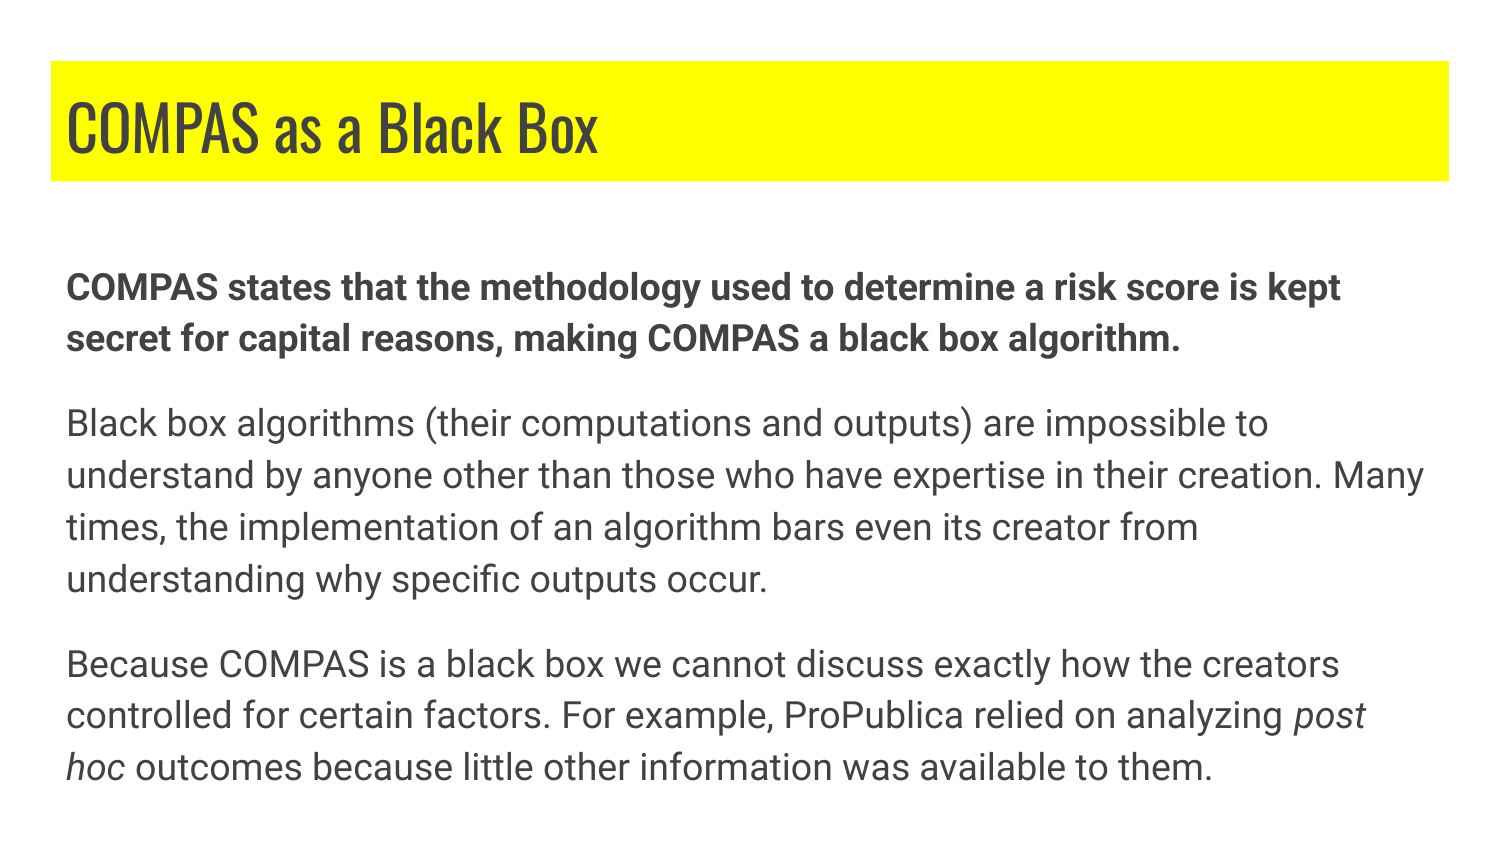

# COMPAS as a Black Box
COMPAS states that the methodology used to determine a risk score is kept secret for capital reasons, making COMPAS a black box algorithm.
Black box algorithms (their computations and outputs) are impossible to understand by anyone other than those who have expertise in their creation. Many times, the implementation of an algorithm bars even its creator from understanding why specific outputs occur.
Because COMPAS is a black box we cannot discuss exactly how the creators controlled for certain factors. For example, ProPublica relied on analyzing post hoc outcomes because little other information was available to them.